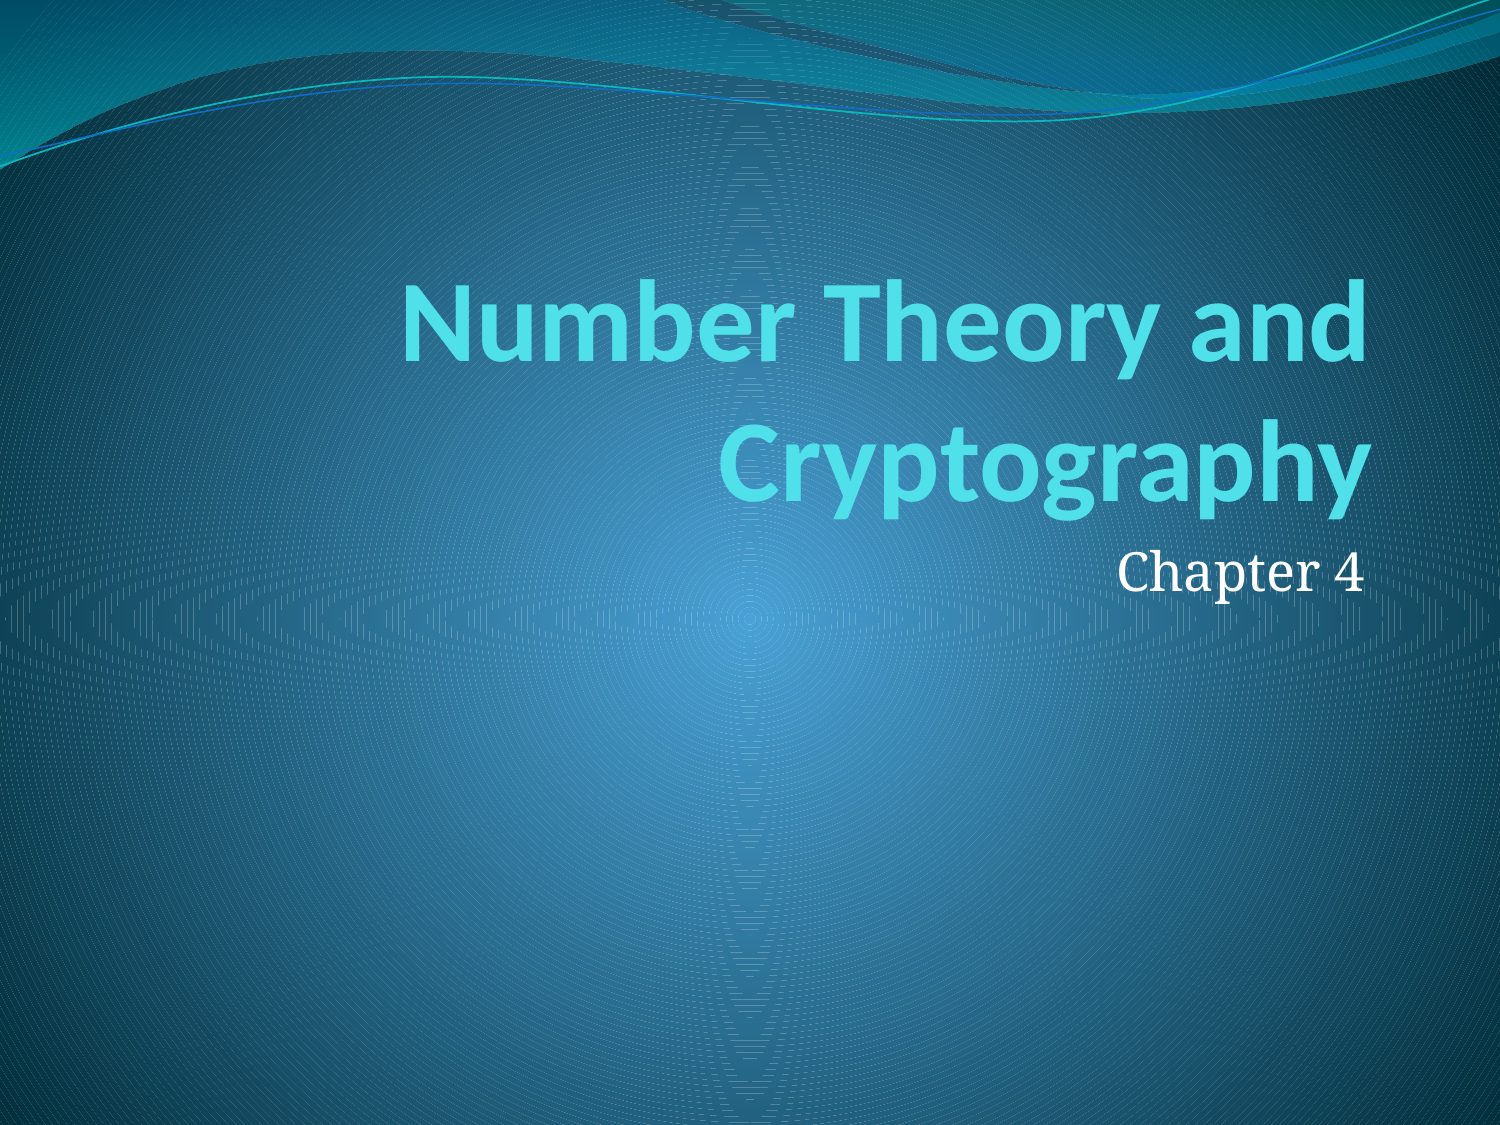

# Number Theory and Cryptography
Chapter 4